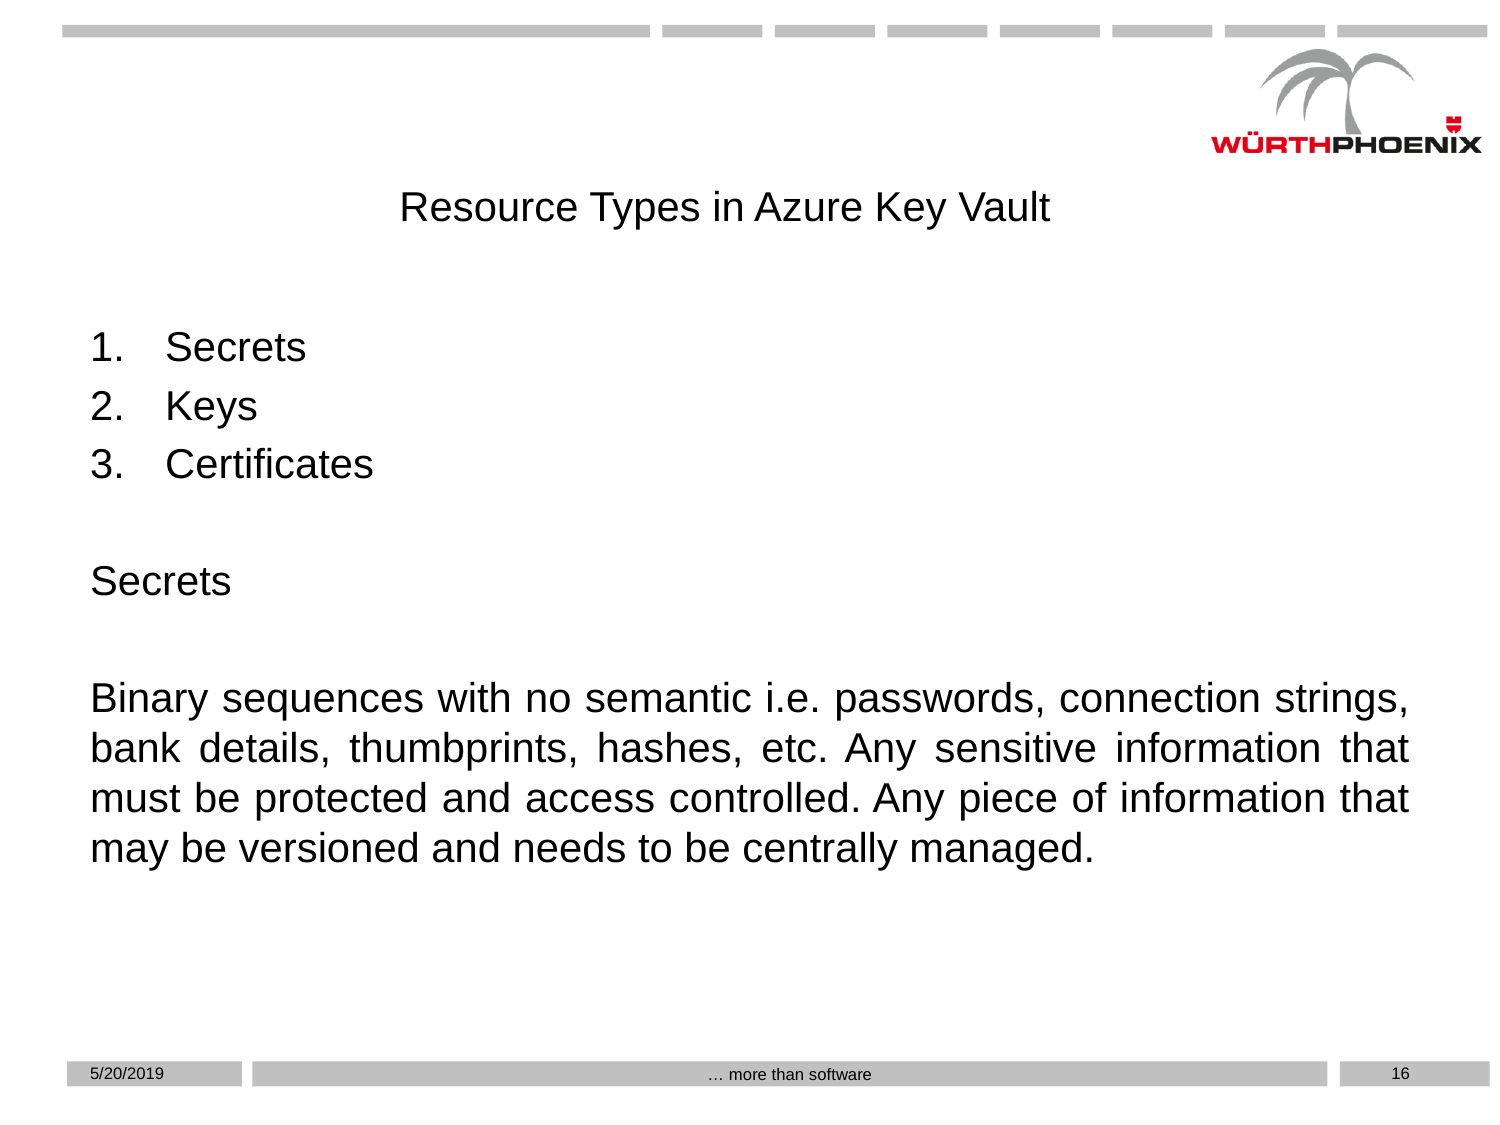

Resource Types in Azure Key Vault
Secrets
Keys
Certificates

Secrets

Binary sequences with no semantic i.e. passwords, connection strings, bank details, thumbprints, hashes, etc. Any sensitive information that must be protected and access controlled. Any piece of information that may be versioned and needs to be centrally managed.

5/20/2019
16